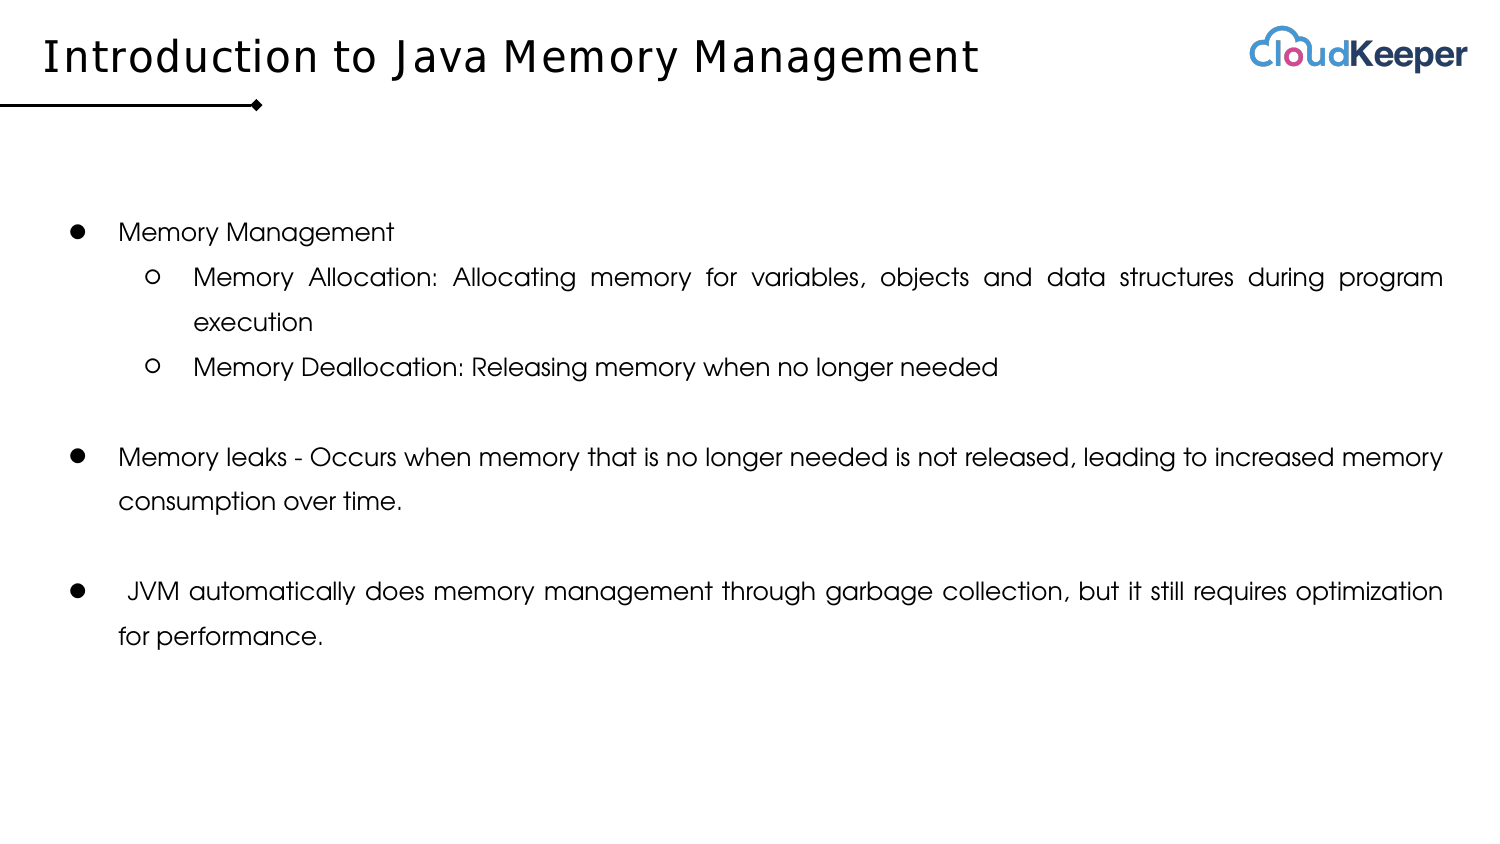

# Introduction to Java Memory Management

Memory Management
Memory Allocation: Allocating memory for variables, objects and data structures during program execution
Memory Deallocation: Releasing memory when no longer needed

Memory leaks - Occurs when memory that is no longer needed is not released, leading to increased memory consumption over time.

 JVM automatically does memory management through garbage collection, but it still requires optimization for performance.